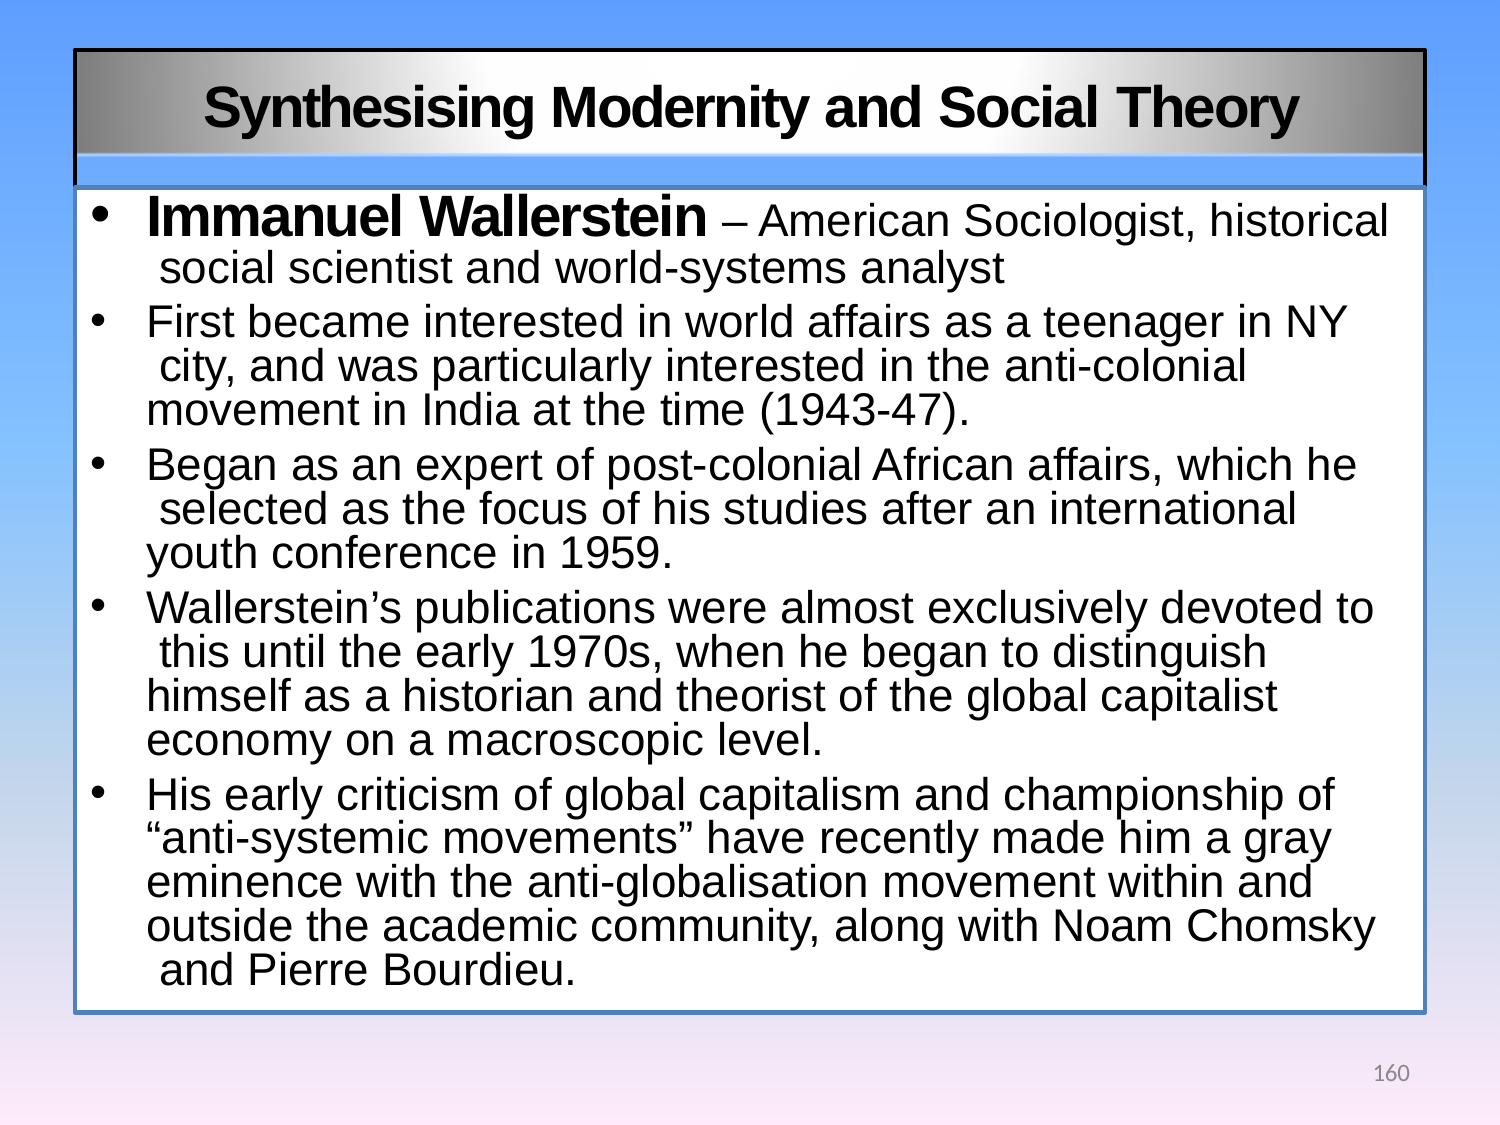

# Synthesising Modernity and Social Theory
Immanuel Wallerstein – American Sociologist, historical  social scientist and world-systems analyst
First became interested in world affairs as a teenager in NY  city, and was particularly interested in the anti-colonial  movement in India at the time (1943-47).
Began as an expert of post-colonial African affairs, which he  selected as the focus of his studies after an international  youth conference in 1959.
Wallerstein’s publications were almost exclusively devoted to  this until the early 1970s, when he began to distinguish  himself as a historian and theorist of the global capitalist  economy on a macroscopic level.
His early criticism of global capitalism and championship of  “anti-systemic movements” have recently made him a gray  eminence with the anti-globalisation movement within and  outside the academic community, along with Noam Chomsky  and Pierre Bourdieu.

160